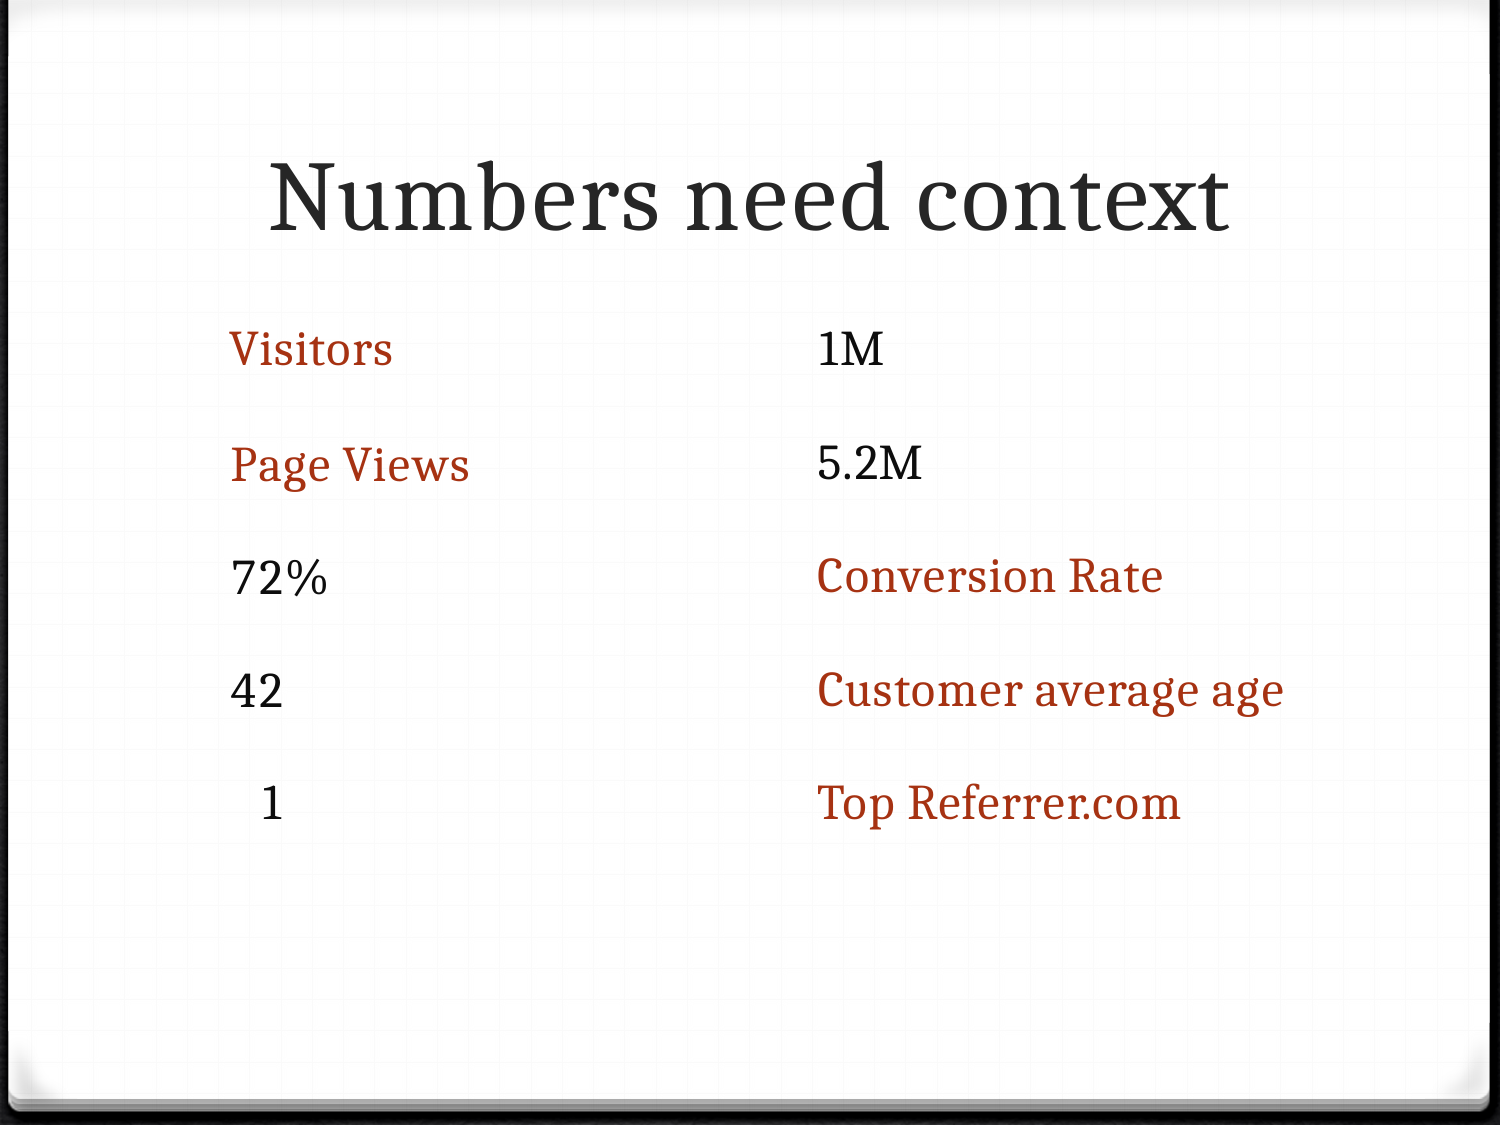

# Numbers need context
Visitors
1M
5.2M
Page Views
Conversion Rate
72%
Customer average age
42
1
Top Referrer.com